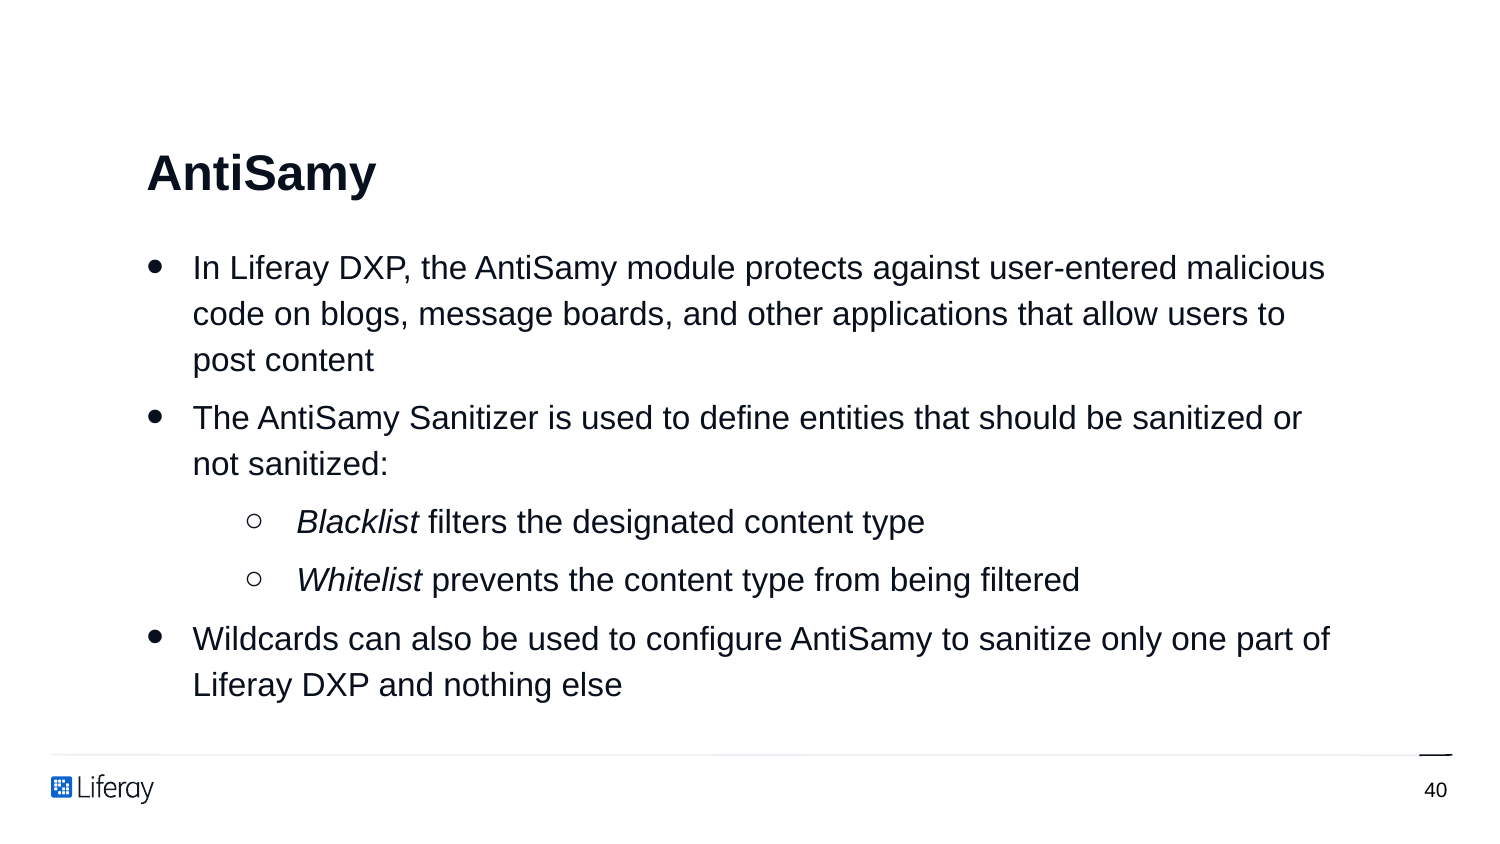

# AntiSamy
In Liferay DXP, the AntiSamy module protects against user-entered malicious code on blogs, message boards, and other applications that allow users to post content
The AntiSamy Sanitizer is used to define entities that should be sanitized or not sanitized:
Blacklist filters the designated content type
Whitelist prevents the content type from being filtered
Wildcards can also be used to configure AntiSamy to sanitize only one part of Liferay DXP and nothing else